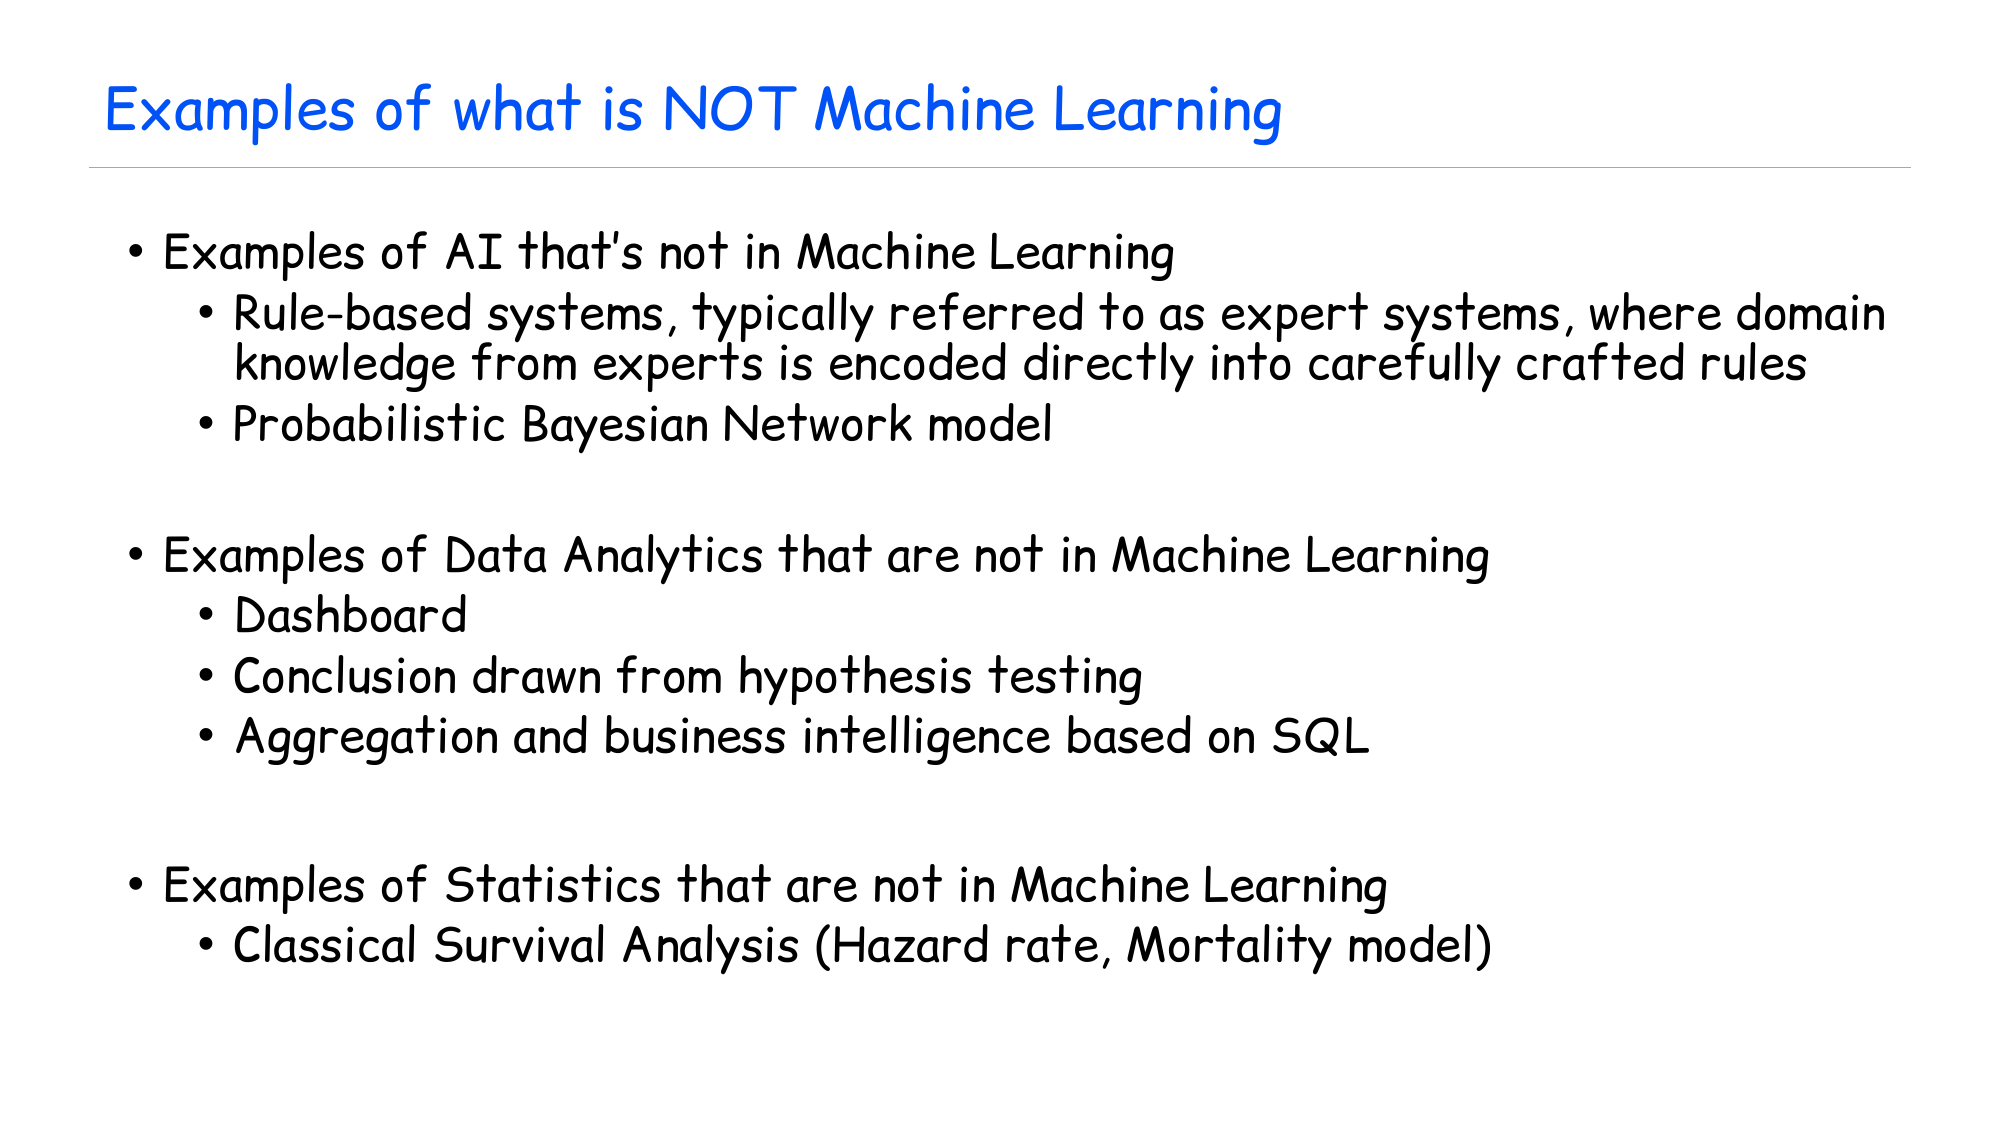

# Examples of what is NOT Machine Learning
Examples of AI that’s not in Machine Learning
Rule-based systems, typically referred to as expert systems, where domain knowledge from experts is encoded directly into carefully crafted rules
Probabilistic Bayesian Network model

Examples of Data Analytics that are not in Machine Learning
Dashboard
Conclusion drawn from hypothesis testing
Aggregation and business intelligence based on SQL

Examples of Statistics that are not in Machine Learning
Classical Survival Analysis (Hazard rate, Mortality model)